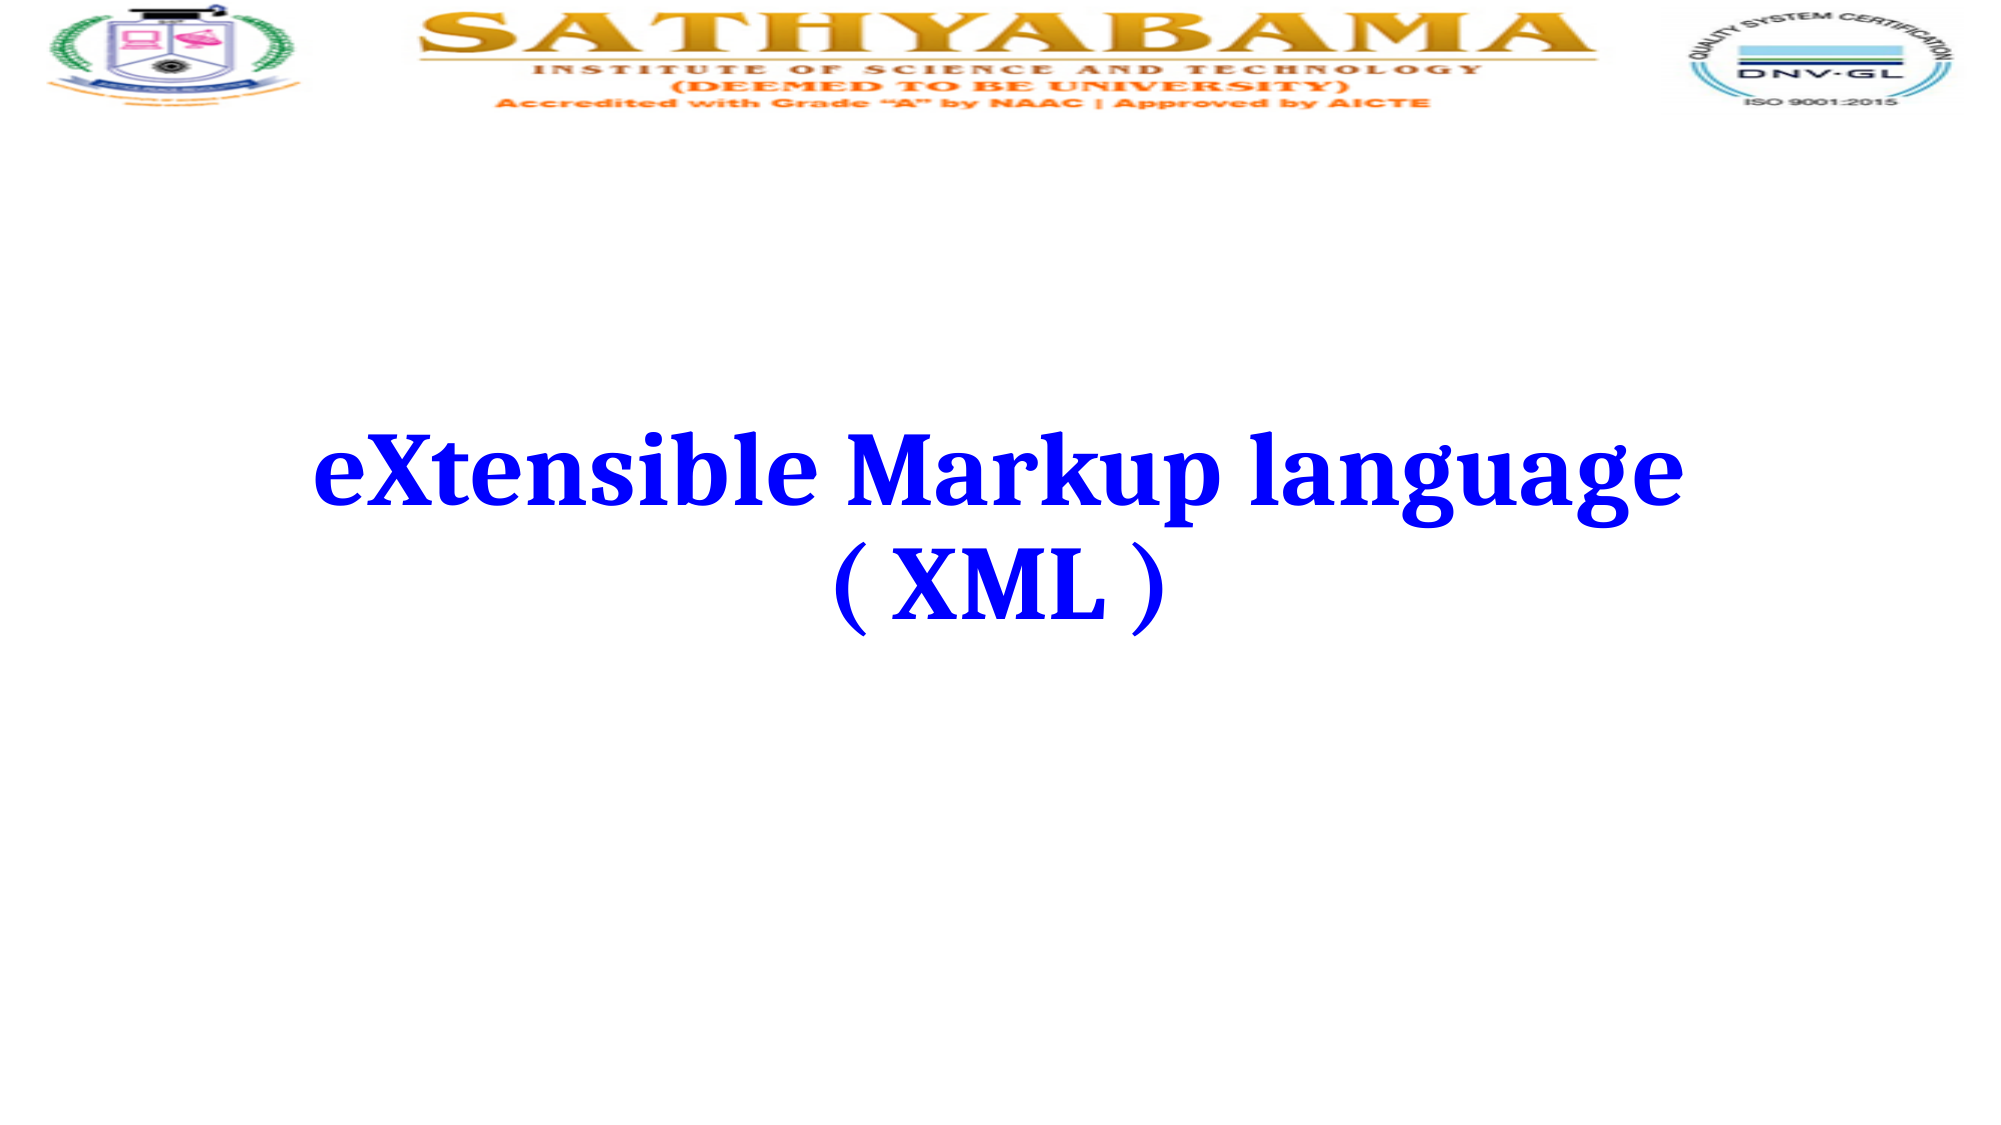

#
eXtensible Markup language
( XML )